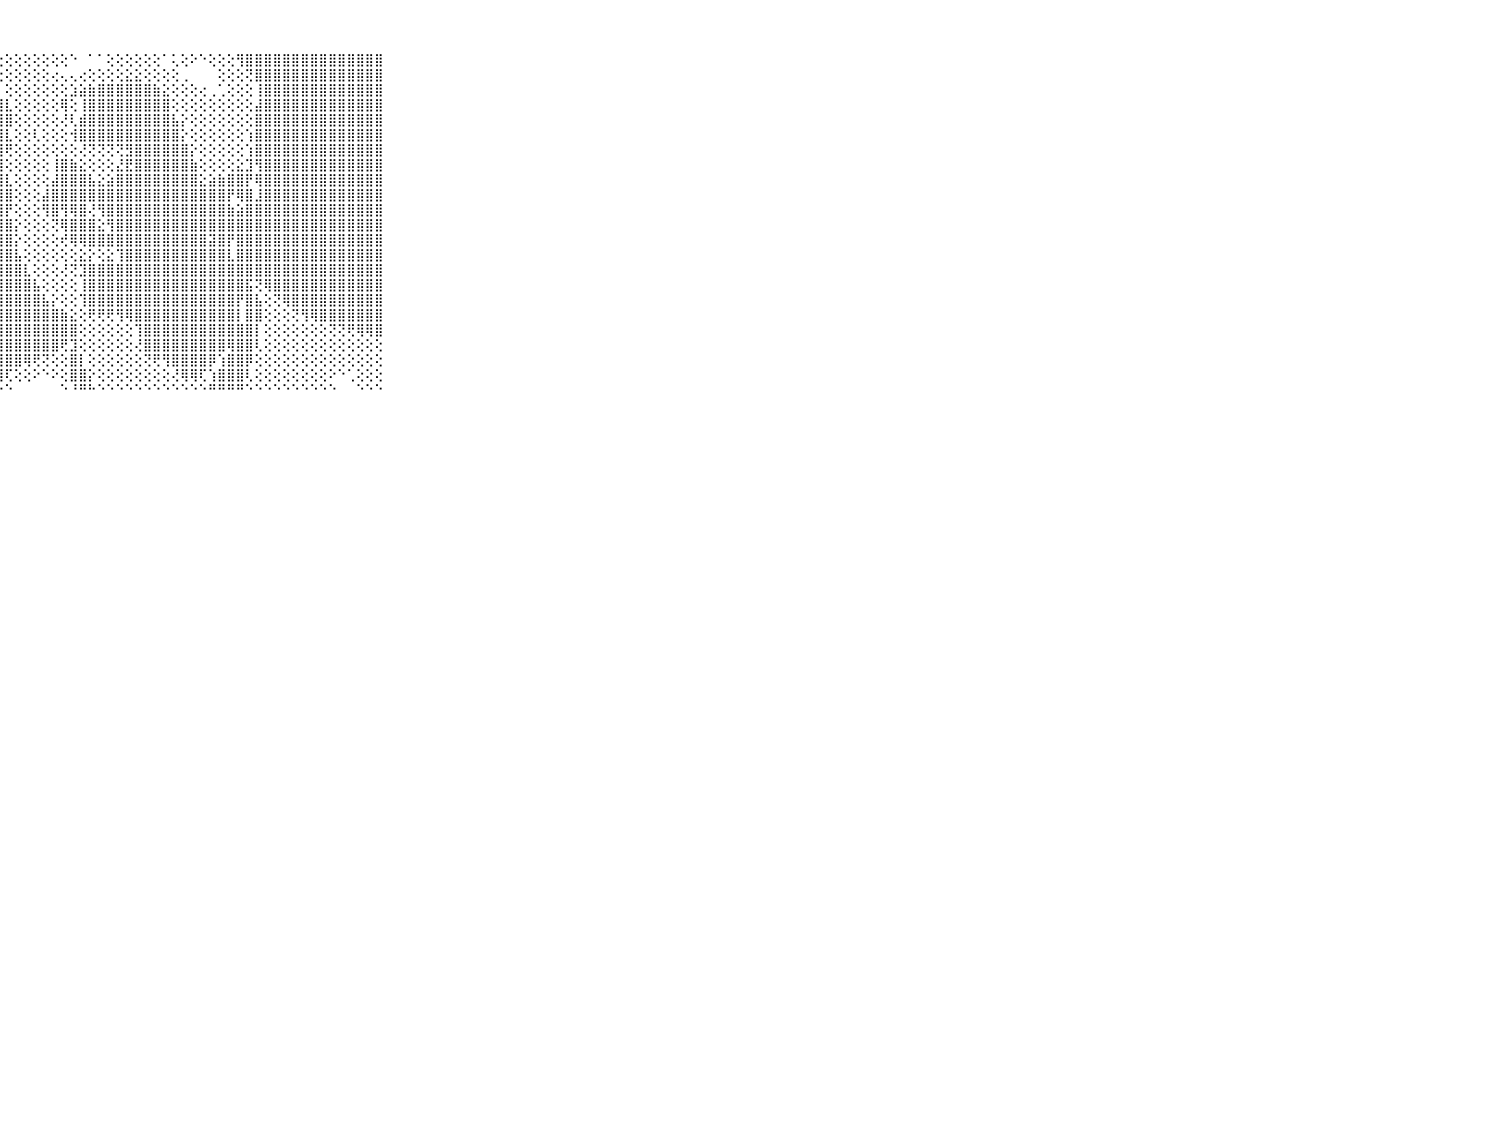

⠀⠀⠀⠀⠀⠀⠀⠀⠀⠀⠀⣿⣿⣿⣿⣿⣿⣿⣿⣿⣿⣿⣿⣿⣿⣿⡏⢕⢕⢕⢕⢕⢕⢕⢕⠑⠀⠁⠁⢕⢕⢕⢕⢕⢕⠁⢅⢕⠕⠑⢕⢕⢕⢻⣿⣿⣿⣿⣿⣿⣿⣿⣿⣿⣿⣿⣿⣿⣿⠀⠀⠀⠀⠀⠀⠀⠀⠀⠀⠀⠀
⠀⠀⠀⠀⠀⠀⠀⠀⠀⠀⠀⣿⣿⣿⣿⣿⣿⣿⣿⣿⣿⣿⣿⣿⣿⣿⣧⢕⢕⢕⢕⢕⢕⢔⢄⢄⢔⢕⢕⢕⢕⣕⣕⢕⢕⢕⢕⢀⠀⠀⠀⢕⢕⢕⢝⣿⣿⣿⣿⣿⣿⣿⣿⣿⣿⣿⣿⣿⣿⠀⠀⠀⠀⠀⠀⠀⠀⠀⠀⠀⠀
⠀⠀⠀⠀⠀⠀⠀⠀⠀⠀⠀⣿⣿⣿⣿⣿⣿⣿⣿⣿⣿⣿⣿⣿⣿⣿⣿⡇⢕⢕⢕⢕⢕⢕⢕⣱⣵⣷⣿⣿⣿⣿⣿⣿⣷⣕⢕⢕⢕⢔⢀⢁⢕⢕⢕⢸⣿⣿⣿⣿⣿⣿⣿⣿⣿⣿⣿⣿⣿⠀⠀⠀⠀⠀⠀⠀⠀⠀⠀⠀⠀
⠀⠀⠀⠀⠀⠀⠀⠀⠀⠀⠀⣿⣿⣿⣿⣿⣿⣿⣿⣿⣿⣿⣿⣿⣿⣿⣿⣿⣇⢕⢕⢕⢕⢕⢿⢕⢸⣿⣿⣿⣿⣿⣿⣿⣿⣿⢕⢕⢕⢕⢕⢕⢕⢕⢕⣼⣿⣿⣿⣿⣿⣿⣿⣿⣿⣿⣿⣿⣿⠀⠀⠀⠀⠀⠀⠀⠀⠀⠀⠀⠀
⠀⠀⠀⠀⠀⠀⠀⠀⠀⠀⠀⣿⣿⣿⣿⣿⣿⣿⣿⣿⣿⣿⣿⣿⣿⣿⣿⣿⣿⢕⢕⢕⢕⢕⢜⢇⣾⣿⣿⣿⣿⣿⣿⣿⣿⣿⣧⡕⢕⢕⢕⢕⢕⢕⢕⣿⣿⣿⣿⣿⣿⣿⣿⣿⣿⣿⣿⣿⣿⠀⠀⠀⠀⠀⠀⠀⠀⠀⠀⠀⠀
⠀⠀⠀⠀⠀⠀⠀⠀⠀⠀⠀⣿⣿⣿⣿⣿⣿⣿⣿⣿⣿⣿⣿⣿⣿⣿⣿⣿⣇⢕⢕⢇⢕⢕⢕⢺⣿⣿⣿⣿⣿⣿⣿⣿⣿⣿⣿⡕⢕⢕⢕⢕⢕⢕⢱⣿⣿⣿⣿⣿⣿⣿⣿⣿⣿⣿⣿⣿⣿⠀⠀⠀⠀⠀⠀⠀⠀⠀⠀⠀⠀
⠀⠀⠀⠀⠀⠀⠀⠀⠀⠀⠀⣿⣿⣿⣿⣿⣿⣿⣿⣿⣿⣿⣿⣿⣿⣿⣿⣿⢟⢕⢕⢕⢕⢕⢕⢕⢜⢝⢝⢝⢝⣻⣿⣿⣿⣿⣿⣿⡕⢕⢕⢕⢕⢕⢱⣿⣿⣿⣿⣿⣿⣿⣿⣿⣿⣿⣿⣿⣿⠀⠀⠀⠀⠀⠀⠀⠀⠀⠀⠀⠀
⠀⠀⠀⠀⠀⠀⠀⠀⠀⠀⠀⣿⣿⣿⣿⣿⣿⣿⣿⣿⣿⣿⣿⣿⣿⣿⣿⣿⢕⢕⢕⢕⢕⢸⣿⣷⣕⢕⢕⢕⣜⣟⣿⣿⣿⣿⣿⣿⣷⢕⢕⢕⢕⣕⣹⢻⣿⣿⣿⣿⣿⣿⣿⣿⣿⣿⣿⣿⣿⠀⠀⠀⠀⠀⠀⠀⠀⠀⠀⠀⠀
⠀⠀⠀⠀⠀⠀⠀⠀⠀⠀⠀⣿⣿⣿⣿⣿⣿⣿⣿⣿⣿⣿⣿⣿⣿⣿⣿⣿⣇⢕⢕⢕⢕⣼⣿⣿⣿⣧⣕⣵⣿⣿⣿⣿⣿⣿⣿⣿⣿⣕⣵⣷⣿⣿⡟⢿⣿⣿⣿⣿⣿⣿⣿⣿⣿⣿⣿⣿⣿⠀⠀⠀⠀⠀⠀⠀⠀⠀⠀⠀⠀
⠀⠀⠀⠀⠀⠀⠀⠀⠀⠀⠀⣿⣿⣿⣿⣿⣿⣿⣿⣿⣿⣿⣿⣿⣿⣿⣿⣿⣿⢕⢕⢕⣼⣿⣿⣿⣿⣿⣿⣿⣿⣿⣿⣿⣿⣿⣿⣿⣿⣿⣿⣿⡟⢿⣿⣸⣿⣿⣿⣿⣿⣿⣿⣿⣿⣿⣿⣿⣿⠀⠀⠀⠀⠀⠀⠀⠀⠀⠀⠀⠀
⠀⠀⠀⠀⠀⠀⠀⠀⠀⠀⠀⣿⣿⣿⣿⣿⣿⣿⣿⣿⣿⣿⣿⣿⣿⣿⣿⣿⡟⢕⢕⢕⢻⣿⢻⢿⣿⢜⢻⣿⣿⣿⣿⣿⣿⣿⣿⣿⣿⣿⣿⣿⣷⣵⣿⣿⣿⣿⣿⣿⣿⣿⣿⣿⣿⣿⣿⣿⣿⠀⠀⠀⠀⠀⠀⠀⠀⠀⠀⠀⠀
⠀⠀⠀⠀⠀⠀⠀⠀⠀⠀⠀⣿⣿⣿⣿⣿⣿⣿⣿⣿⣿⣿⣿⣿⣿⣿⣿⣿⣿⡕⢕⢕⢕⢝⢿⣿⣿⣿⣕⢻⣿⣿⣿⣿⣿⣿⣿⣿⣿⣿⣿⣿⣿⣿⣿⣿⣿⣿⣿⣿⣿⣿⣿⣿⣿⣿⣿⣿⣿⠀⠀⠀⠀⠀⠀⠀⠀⠀⠀⠀⠀
⠀⠀⠀⠀⠀⠀⠀⠀⠀⠀⠀⣿⣿⣿⣿⣿⣿⣿⣿⣿⣿⣿⣿⣿⣿⣿⣿⣿⣿⡕⢕⢕⢕⢕⢞⢿⢿⣿⣿⣿⣿⣿⣿⣿⣿⣿⣿⣿⣿⣿⣽⣿⡟⣿⣿⣿⣿⣿⣿⣿⣿⣿⣿⣿⣿⣿⣿⣿⣿⠀⠀⠀⠀⠀⠀⠀⠀⠀⠀⠀⠀
⠀⠀⠀⠀⠀⠀⠀⠀⠀⠀⠀⣿⣿⣿⣿⣿⣿⣿⣿⣿⣿⣿⣿⣿⣿⣿⣿⣿⣿⣧⢕⢕⢕⢕⢕⢕⣕⡕⢕⣕⢹⣿⣿⣿⣿⣿⣿⣿⣿⣿⣿⣿⣇⣿⣿⣿⣿⣿⣿⣿⣿⣿⣿⣿⣿⣿⣿⣿⣿⠀⠀⠀⠀⠀⠀⠀⠀⠀⠀⠀⠀
⠀⠀⠀⠀⠀⠀⠀⠀⠀⠀⠀⣿⣿⣿⣿⣿⣿⣿⣿⣿⣿⣿⣿⣿⣿⣿⣿⣿⣿⣿⣇⢕⢕⢕⢜⢝⣹⣿⣿⣿⣿⣿⣿⣿⣿⣿⣿⣿⣿⣿⣿⣿⣿⣿⣿⣿⣿⣿⣿⣿⣿⣿⣿⣿⣿⣿⣿⣿⣿⠀⠀⠀⠀⠀⠀⠀⠀⠀⠀⠀⠀
⠀⠀⠀⠀⠀⠀⠀⠀⠀⠀⠀⣿⣿⣿⣿⣿⣿⣿⣿⣿⣿⣿⣿⣿⣿⣿⣿⣿⣿⣿⣿⣧⢕⢕⢕⢕⢸⣿⣿⣿⣿⣿⣿⣿⣿⣿⣿⣿⣿⣿⣿⣿⣿⣿⣯⢝⢿⣿⣿⣿⣿⣿⣿⣿⣿⣿⣿⣿⣿⠀⠀⠀⠀⠀⠀⠀⠀⠀⠀⠀⠀
⠀⠀⠀⠀⠀⠀⠀⠀⠀⠀⠀⣿⣿⣿⣿⣿⣿⣿⣿⣿⣿⣿⣿⣿⣿⣿⣿⣿⣿⣿⣿⣿⣧⡕⢕⢕⢹⣿⣿⣿⣿⣿⣿⣿⣿⣿⣿⣿⣿⣿⣿⣿⣿⡟⣿⣧⢕⢝⢿⣿⣿⣿⣿⣿⣿⣿⣿⣿⣿⠀⠀⠀⠀⠀⠀⠀⠀⠀⠀⠀⠀
⠀⠀⠀⠀⠀⠀⠀⠀⠀⠀⠀⣿⣿⣿⣿⣿⣿⣿⣿⣿⣿⣿⣿⣿⣿⣿⣿⣿⣿⣿⣿⣿⣿⣿⣷⣕⢕⢟⢟⢟⢻⢿⣿⣿⣿⣿⣿⣿⣿⣿⣿⣿⣿⡇⣿⣿⢕⢕⢕⢝⢻⢿⣿⣿⣿⣿⣿⣿⣿⠀⠀⠀⠀⠀⠀⠀⠀⠀⠀⠀⠀
⠀⠀⠀⠀⠀⠀⠀⠀⠀⠀⠀⢿⣿⡿⣿⣿⣿⣿⣿⣿⣿⣿⣿⣿⣿⣿⣿⣿⣿⣿⣿⣿⣿⣿⣿⣿⢕⢕⢕⢕⢕⢕⢹⣿⣿⣿⣿⣿⣿⣿⣿⣿⣿⣿⣿⡇⢕⢕⢕⢕⢕⢕⢕⢝⢝⢟⢿⢿⣿⠀⠀⠀⠀⠀⠀⠀⠀⠀⠀⠀⠀
⠀⠀⠀⠀⠀⠀⠀⠀⠀⠀⠀⢸⣿⣏⢝⣿⣿⣿⣿⣿⣿⣿⣿⣿⣿⣿⣿⣿⣿⣿⣿⣿⣿⣿⢟⣹⢕⢕⢕⢕⢕⢕⢜⣿⣿⣿⣿⣿⣿⣿⣿⣿⢿⣿⣿⢇⢕⢕⢕⢕⢕⢕⢕⢕⢕⢕⢕⢕⢕⠀⠀⠀⠀⠀⠀⠀⠀⠀⠀⠀⠀
⠀⠀⠀⠀⠀⠀⠀⠀⠀⠀⠀⢸⣿⣿⢕⣿⣿⣿⣿⣿⣿⣿⣿⣿⣿⣿⣿⣿⣿⣿⢿⢟⢝⢕⢕⣿⡇⢕⢕⢕⢕⢕⢕⢝⢟⢻⣿⣿⣿⣿⡿⢱⣿⣿⡿⢕⢕⢕⢕⢕⢕⢕⢕⢕⢕⢕⢕⢕⢕⠀⠀⠀⠀⠀⠀⠀⠀⠀⠀⠀⠀
⠀⠀⠀⠀⠀⠀⠀⠀⠀⠀⠀⣾⣿⡏⢱⣿⣿⣿⣿⣿⣿⣿⣿⣿⣿⣿⣿⢿⢏⢕⢕⠕⠑⠕⢕⣿⣿⡕⢕⢕⢕⢕⢕⢕⢕⢕⢜⢿⢿⢏⢱⣿⣿⣿⢇⢕⢕⢕⢕⢕⢕⢕⢕⠕⠑⢁⢕⢕⢕⠀⠀⠀⠀⠀⠀⠀⠀⠀⠀⠀⠀
⠀⠀⠀⠀⠀⠀⠀⠀⠀⠀⠀⠛⠛⠓⠚⠛⠛⠛⠛⠛⠛⠛⠛⠛⠛⠙⠑⠑⠑⠀⠀⠀⠀⠀⠑⠘⠛⠓⠑⠑⠑⠑⠑⠑⠑⠑⠑⠑⠑⠑⠛⠛⠛⠛⠑⠑⠑⠑⠑⠑⠑⠑⠑⠑⠀⠀⠑⠑⠑⠀⠀⠀⠀⠀⠀⠀⠀⠀⠀⠀⠀